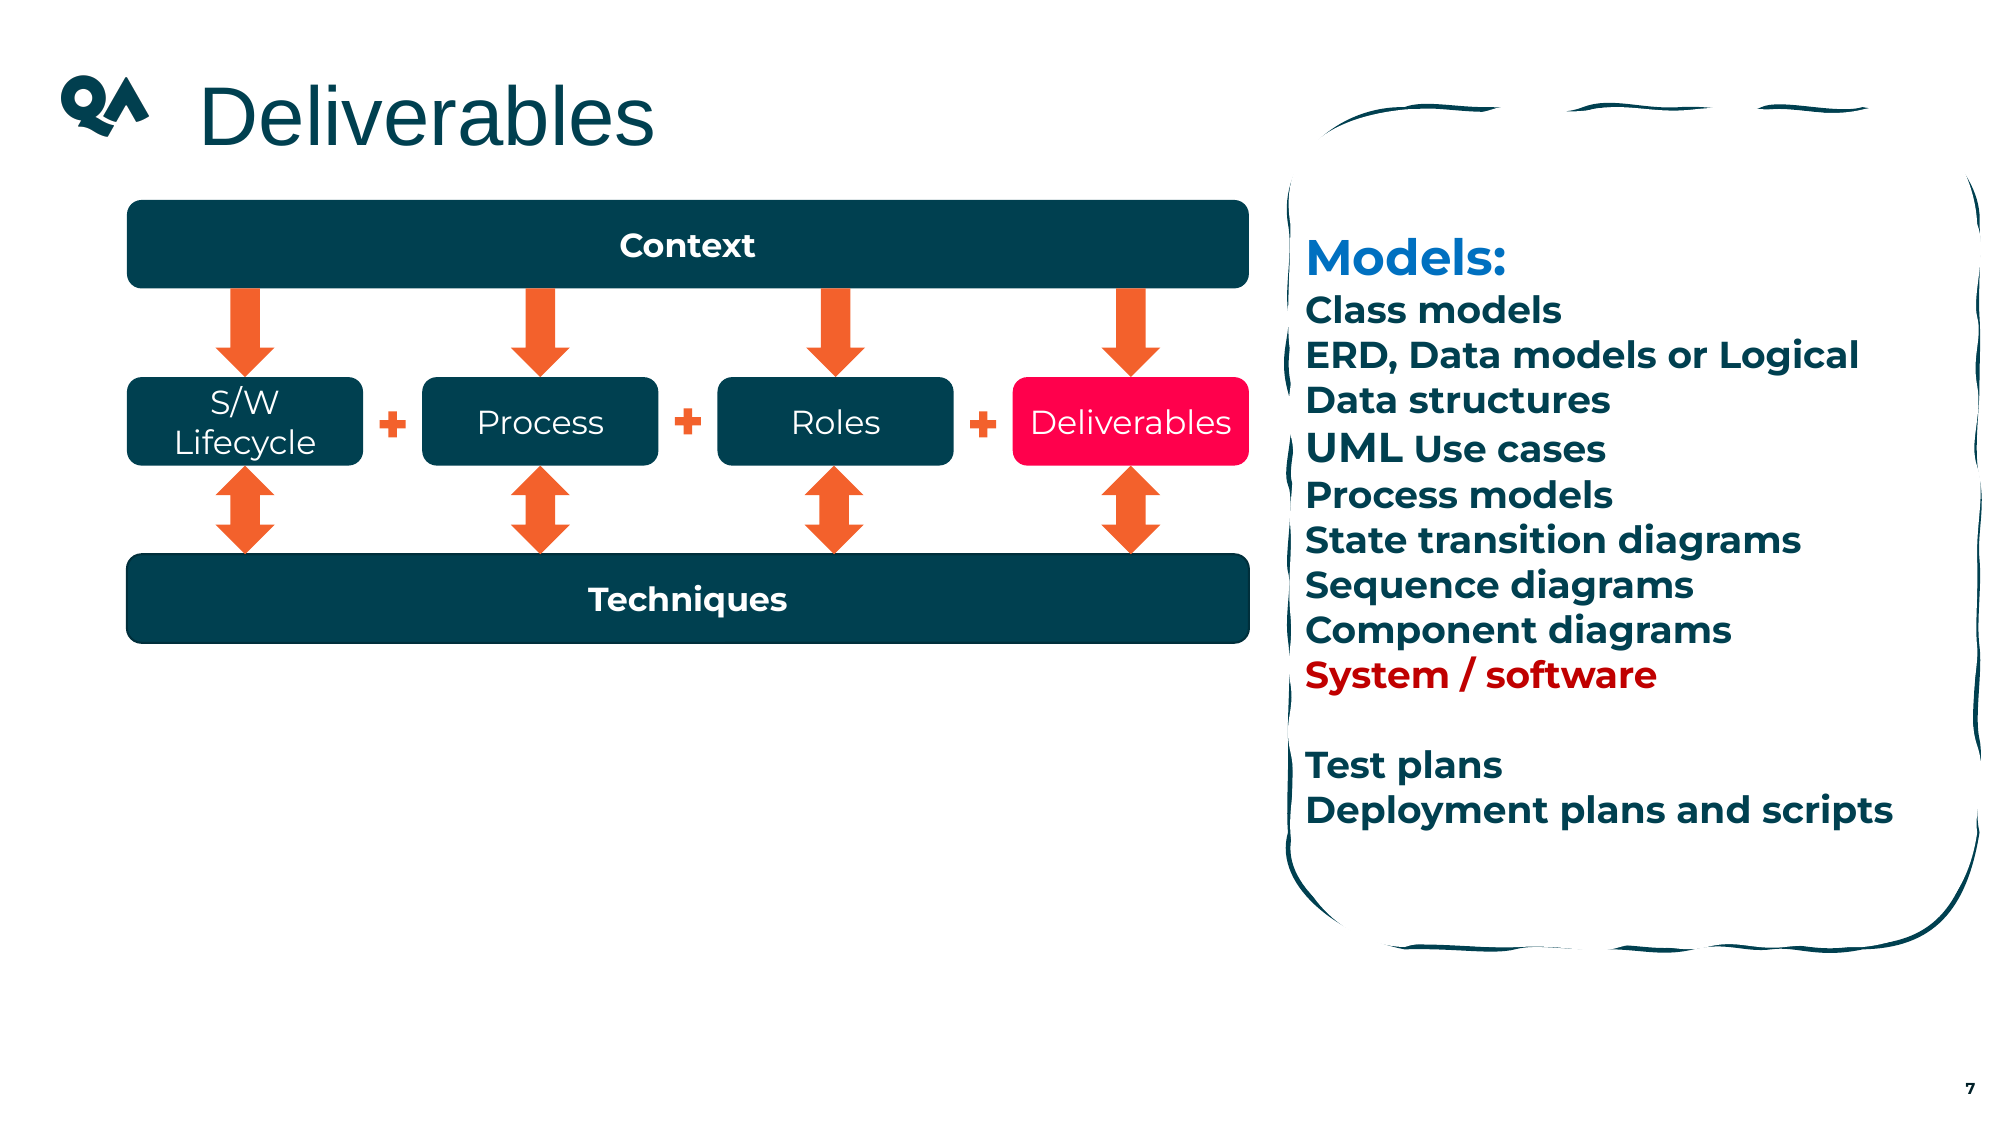

Deliverables
Models:
Class models
ERD, Data models or Logical Data structures
UML Use cases
Process models
State transition diagrams
Sequence diagrams
Component diagrams
System / software
Test plans
Deployment plans and scripts
Context

S/W Lifecycle
Process
Roles
Deliverables

Techniques
7